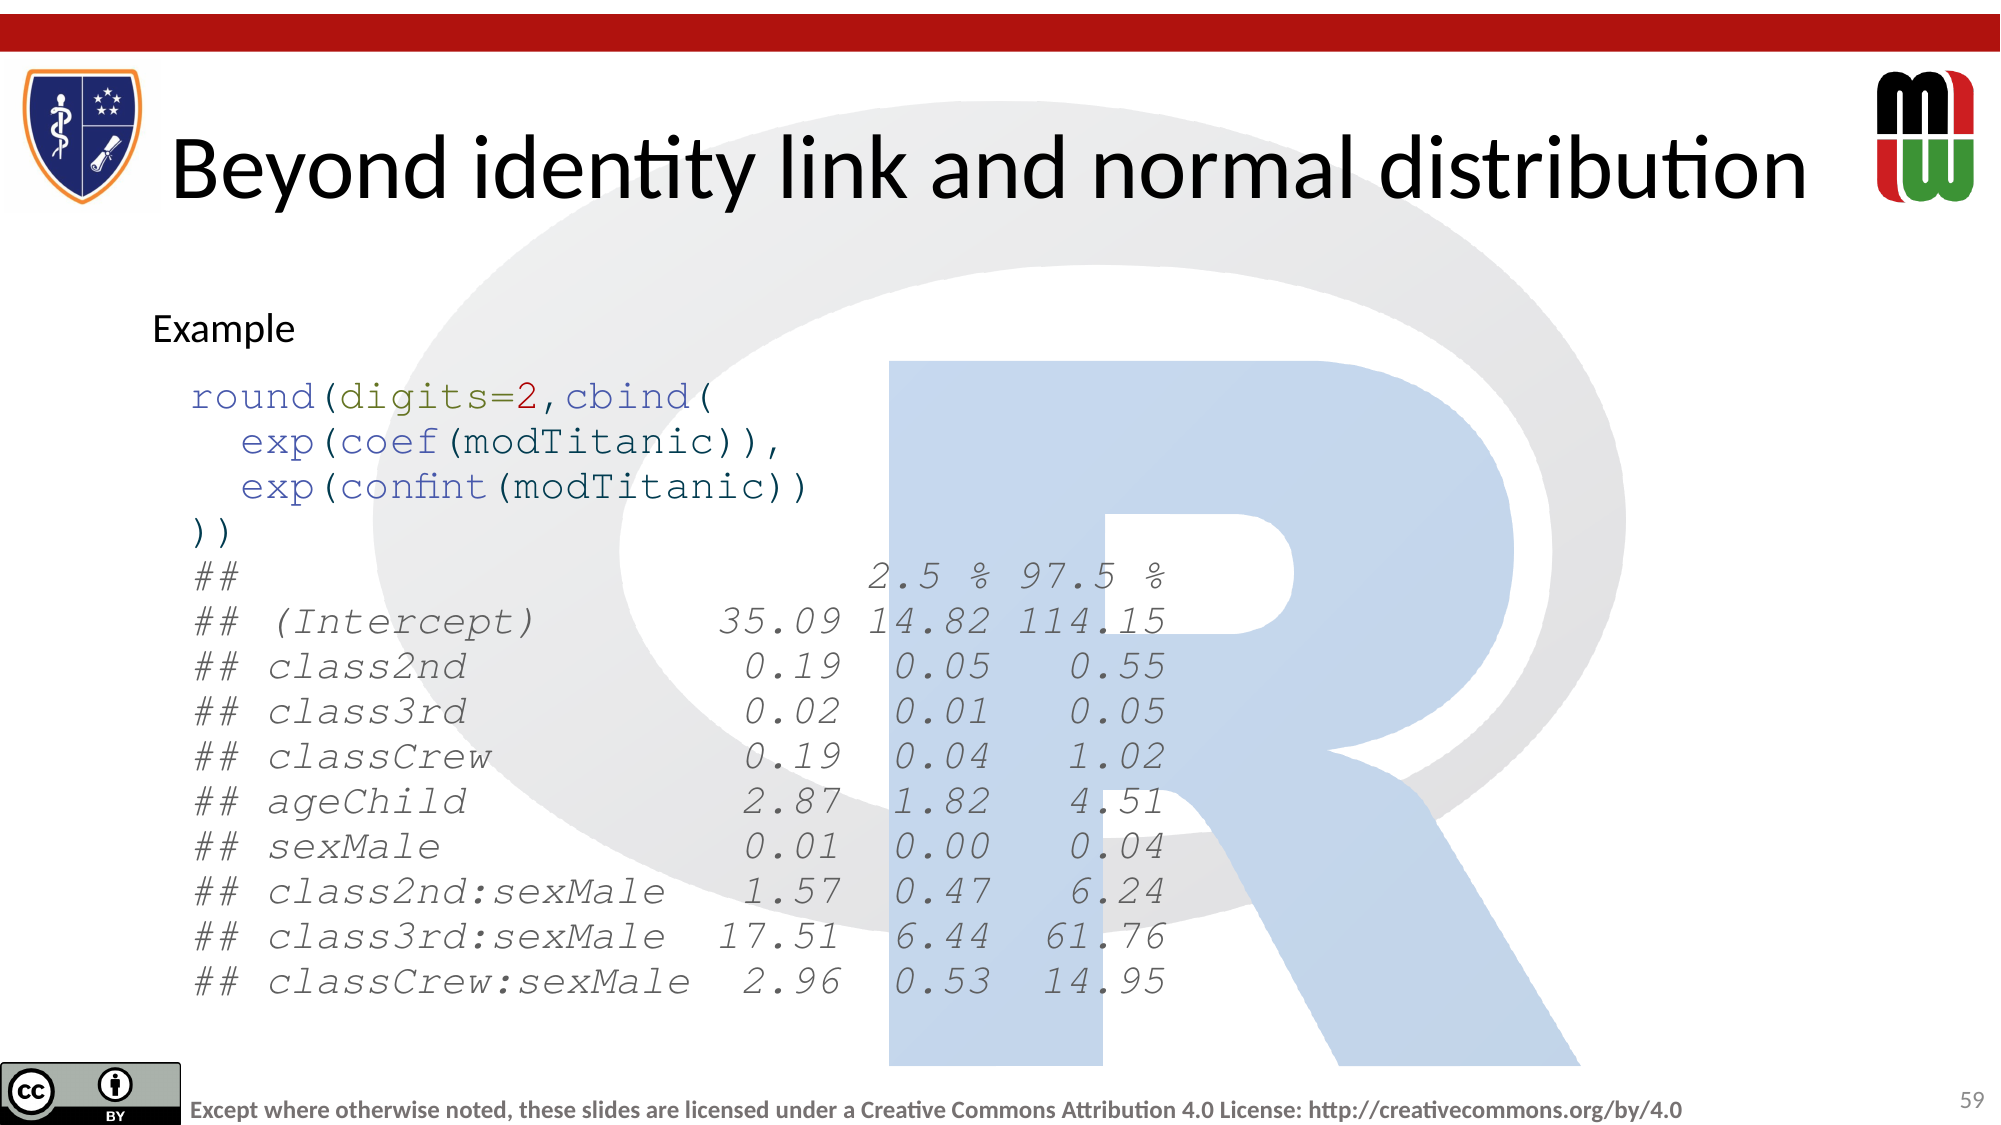

# Beyond identity link and normal distribution
Example
round(digits=2,cbind(
  exp(coef(modTitanic)),
  exp(confint(modTitanic))
))
##                         2.5 % 97.5 %
## (Intercept)       35.09 14.82 114.15
## class2nd           0.19  0.05   0.55
## class3rd           0.02  0.01   0.05
## classCrew          0.19  0.04   1.02
## ageChild           2.87  1.82   4.51
## sexMale            0.01  0.00   0.04
## class2nd:sexMale   1.57  0.47   6.24
## class3rd:sexMale  17.51  6.44  61.76
## classCrew:sexMale  2.96  0.53  14.95
59